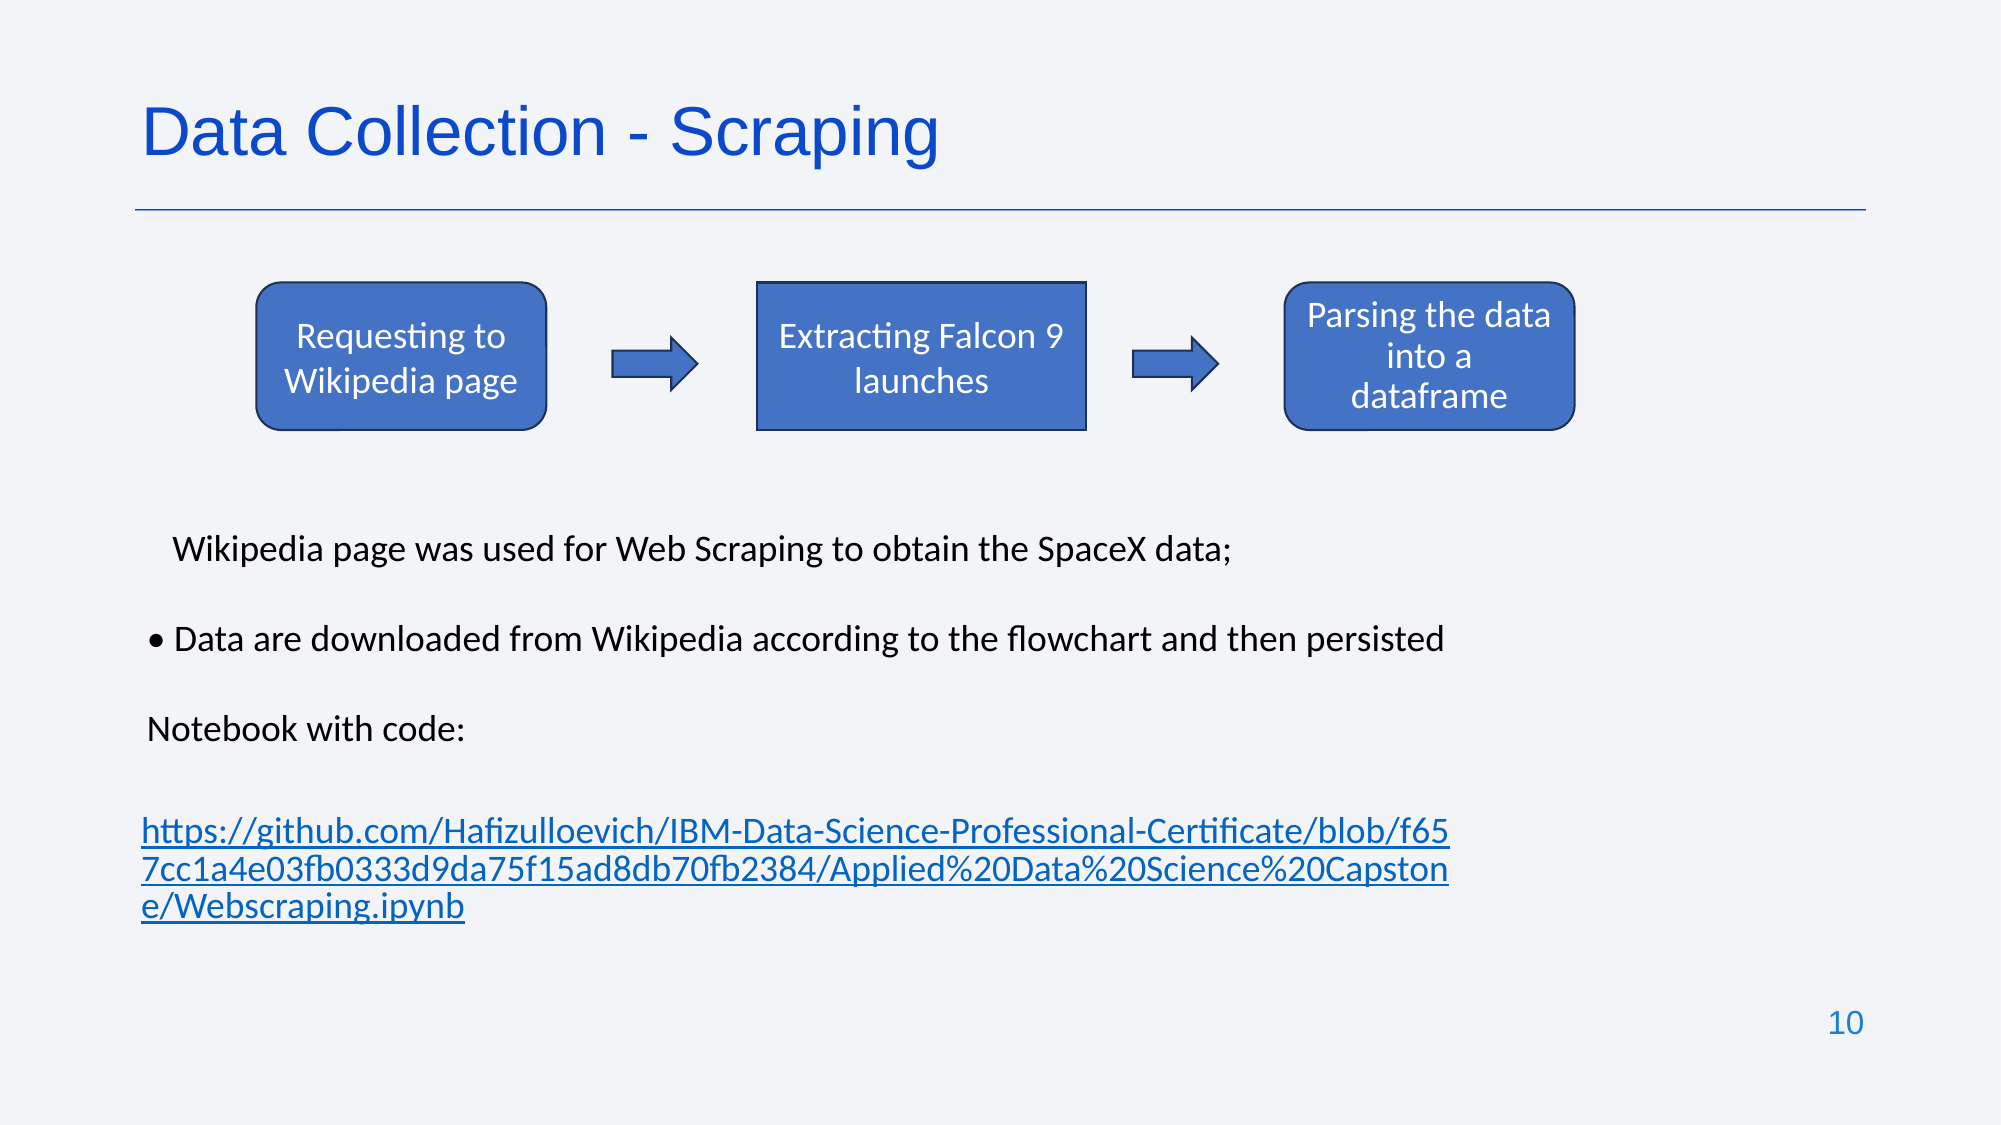

Data Collection - Scraping
Requesting to Wikipedia page
Extracting Falcon 9 launches
Parsing the data into a dataframe

   Wikipedia page was used for Web Scraping to obtain the SpaceX data;

• Data are downloaded from Wikipedia according to the flowchart and then persisted

Notebook with code:

https://github.com/Hafizulloevich/IBM-Data-Science-Professional-Certificate/blob/f657cc1a4e03fb0333d9da75f15ad8db70fb2384/Applied%20Data%20Science%20Capstone/Webscraping.ipynb
10